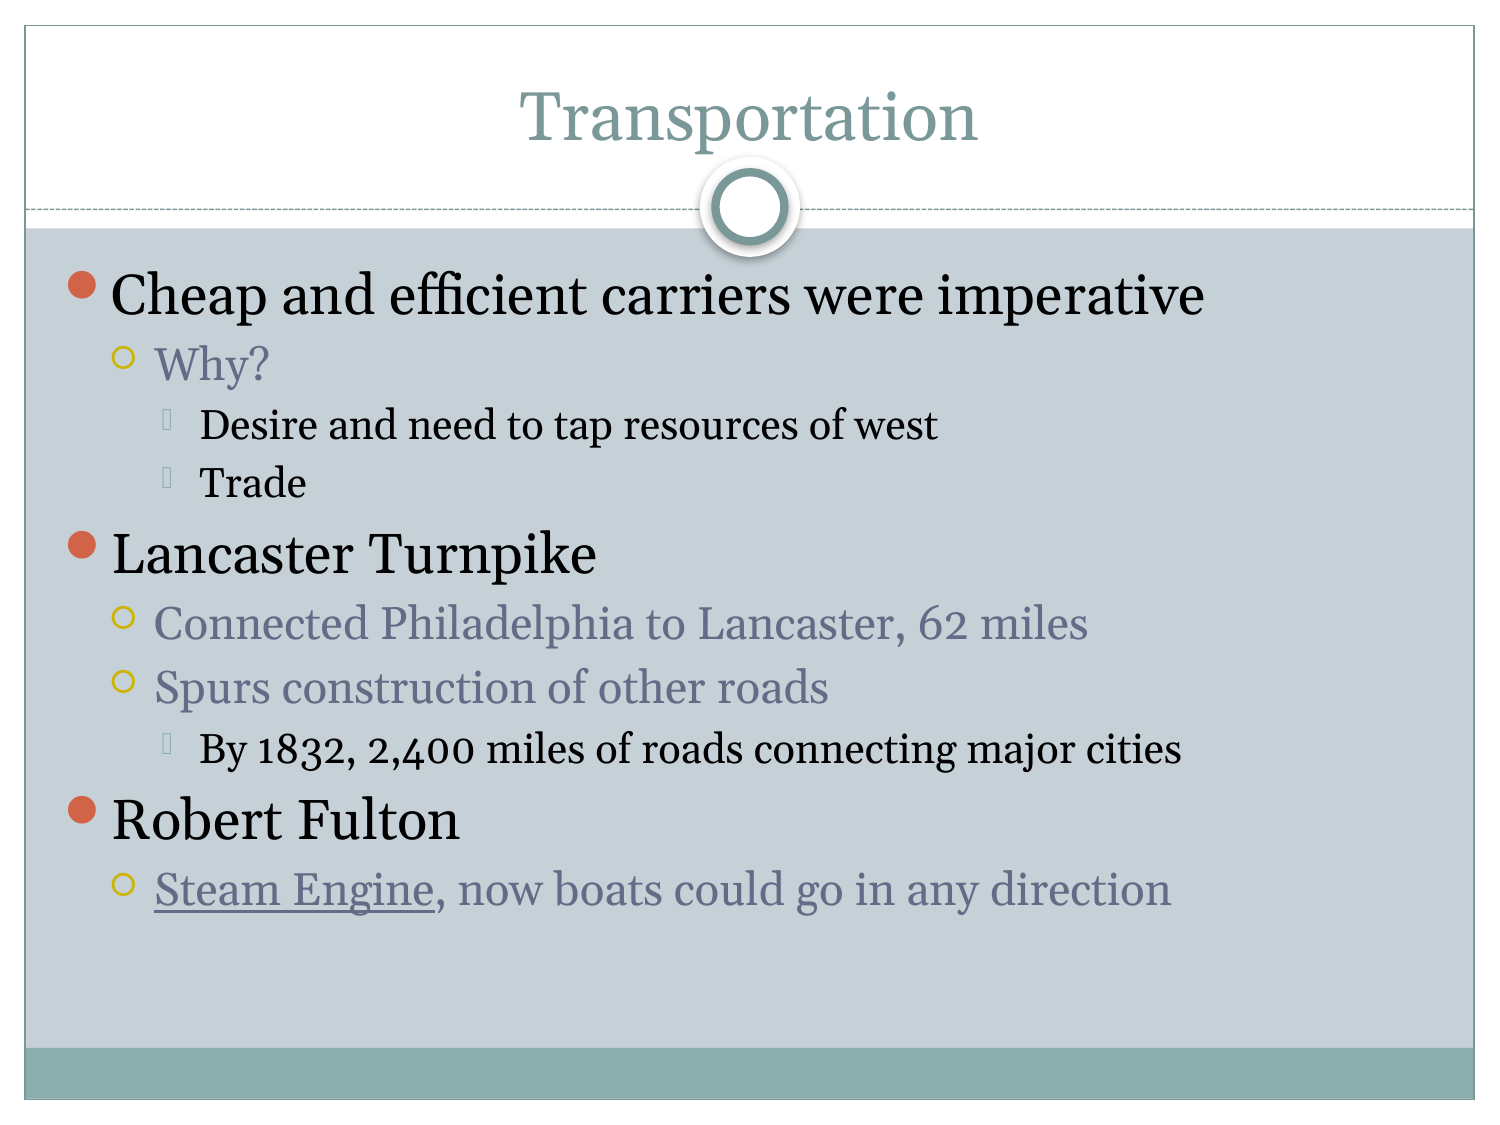

# Transportation
Cheap and efficient carriers were imperative
Why?
Desire and need to tap resources of west
Trade
Lancaster Turnpike
Connected Philadelphia to Lancaster, 62 miles
Spurs construction of other roads
By 1832, 2,400 miles of roads connecting major cities
Robert Fulton
Steam Engine, now boats could go in any direction